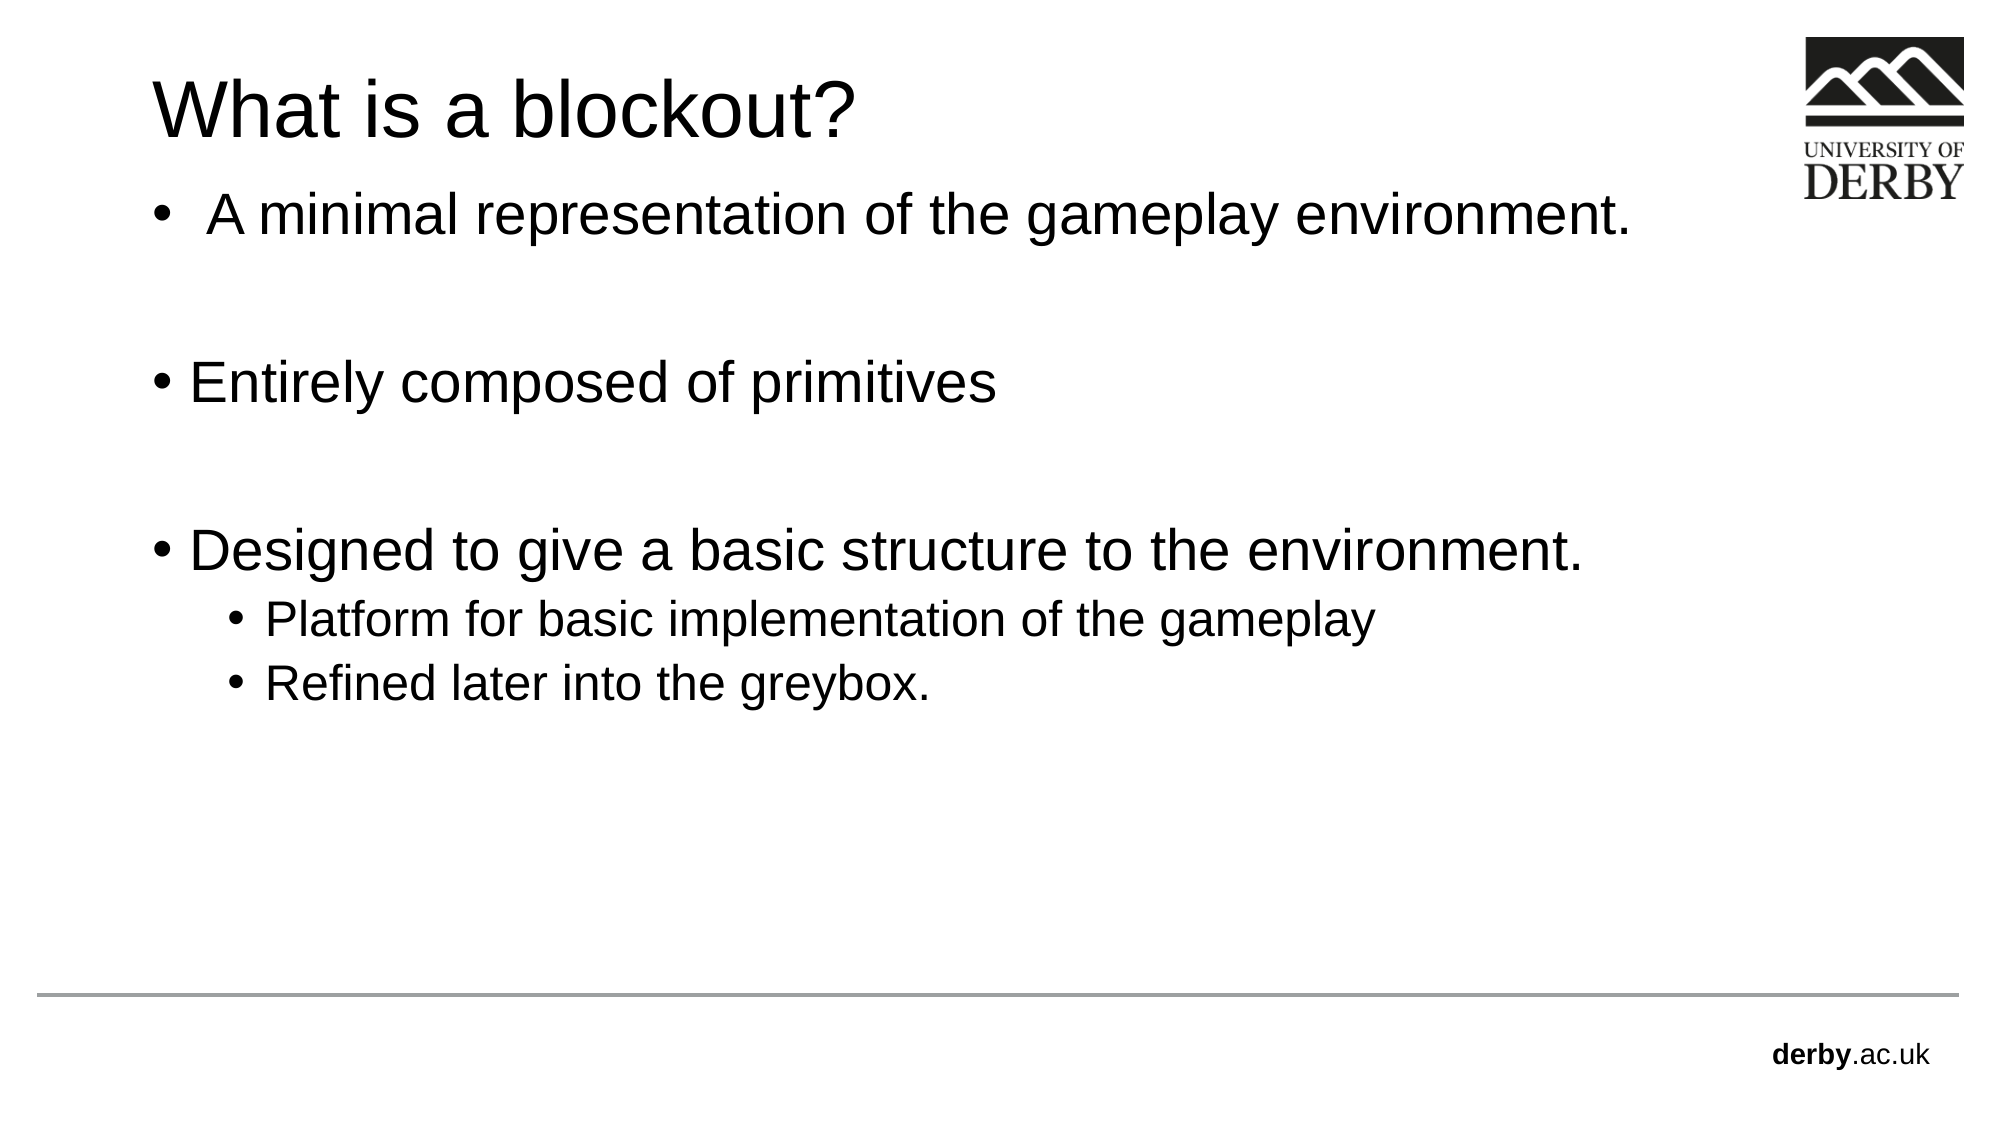

# What is a blockout?
 A minimal representation of the gameplay environment.

Entirely composed of primitives

Designed to give a basic structure to the environment.
Platform for basic implementation of the gameplay
Refined later into the greybox.